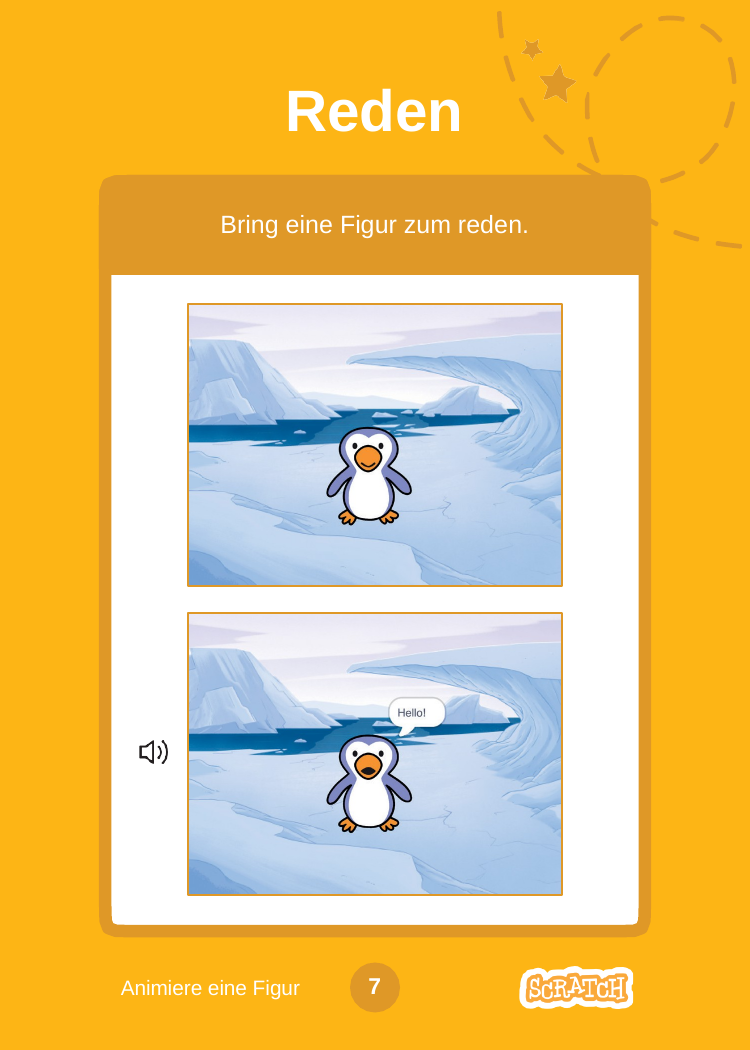

# Reden

Bring eine Figur zum reden.

7
Animiere eine Figur